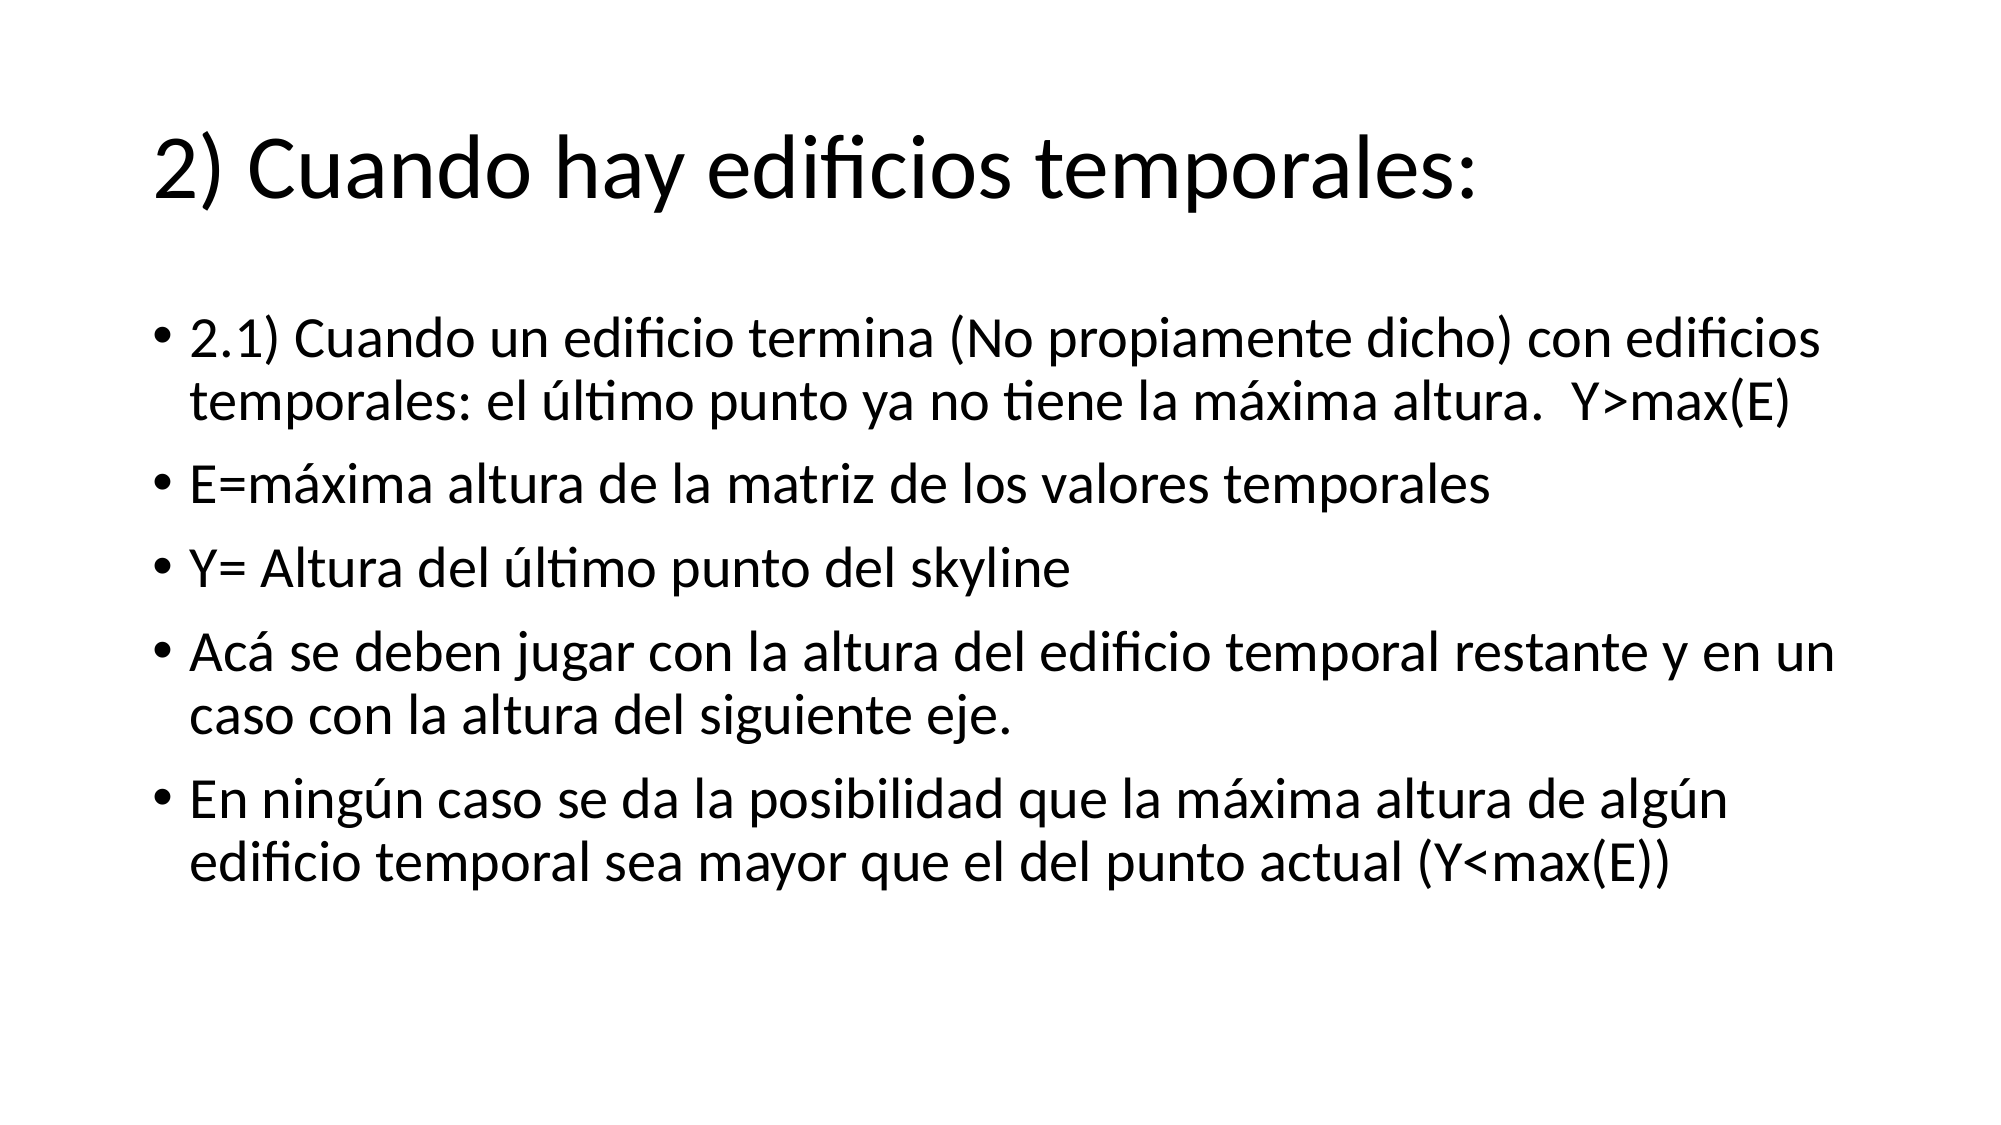

# 2) Cuando hay edificios temporales:
2.1) Cuando un edificio termina (No propiamente dicho) con edificios temporales: el último punto ya no tiene la máxima altura.  Y>max(E)
E=máxima altura de la matriz de los valores temporales
Y= Altura del último punto del skyline
Acá se deben jugar con la altura del edificio temporal restante y en un caso con la altura del siguiente eje.
En ningún caso se da la posibilidad que la máxima altura de algún edificio temporal sea mayor que el del punto actual (Y<max(E))